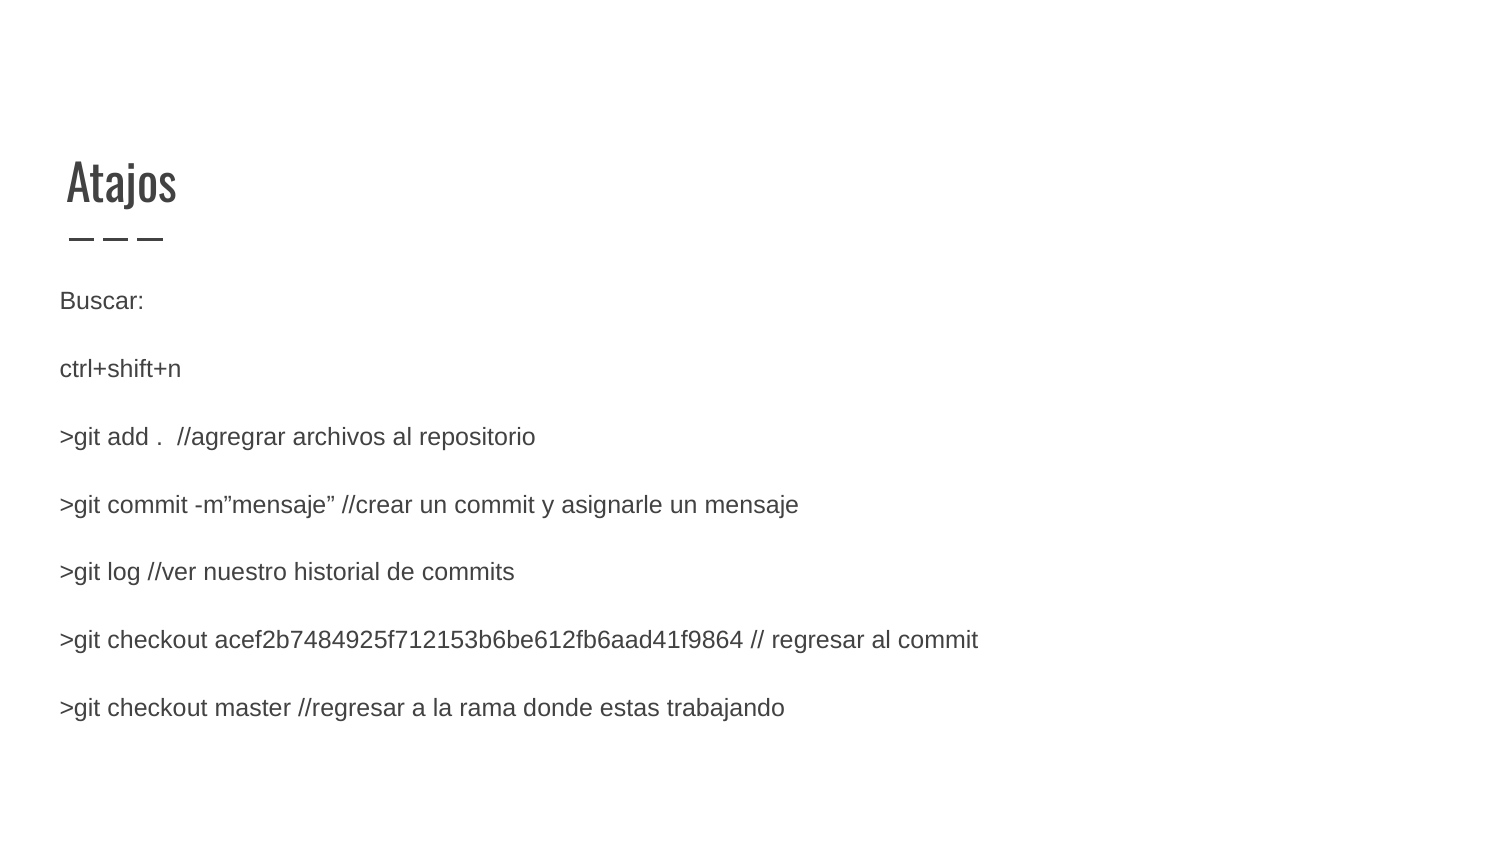

# Atajos
Buscar:
ctrl+shift+n
>git add .  //agregrar archivos al repositorio
>git commit -m”mensaje” //crear un commit y asignarle un mensaje
>git log //ver nuestro historial de commits
>git checkout acef2b7484925f712153b6be612fb6aad41f9864 // regresar al commit
>git checkout master //regresar a la rama donde estas trabajando